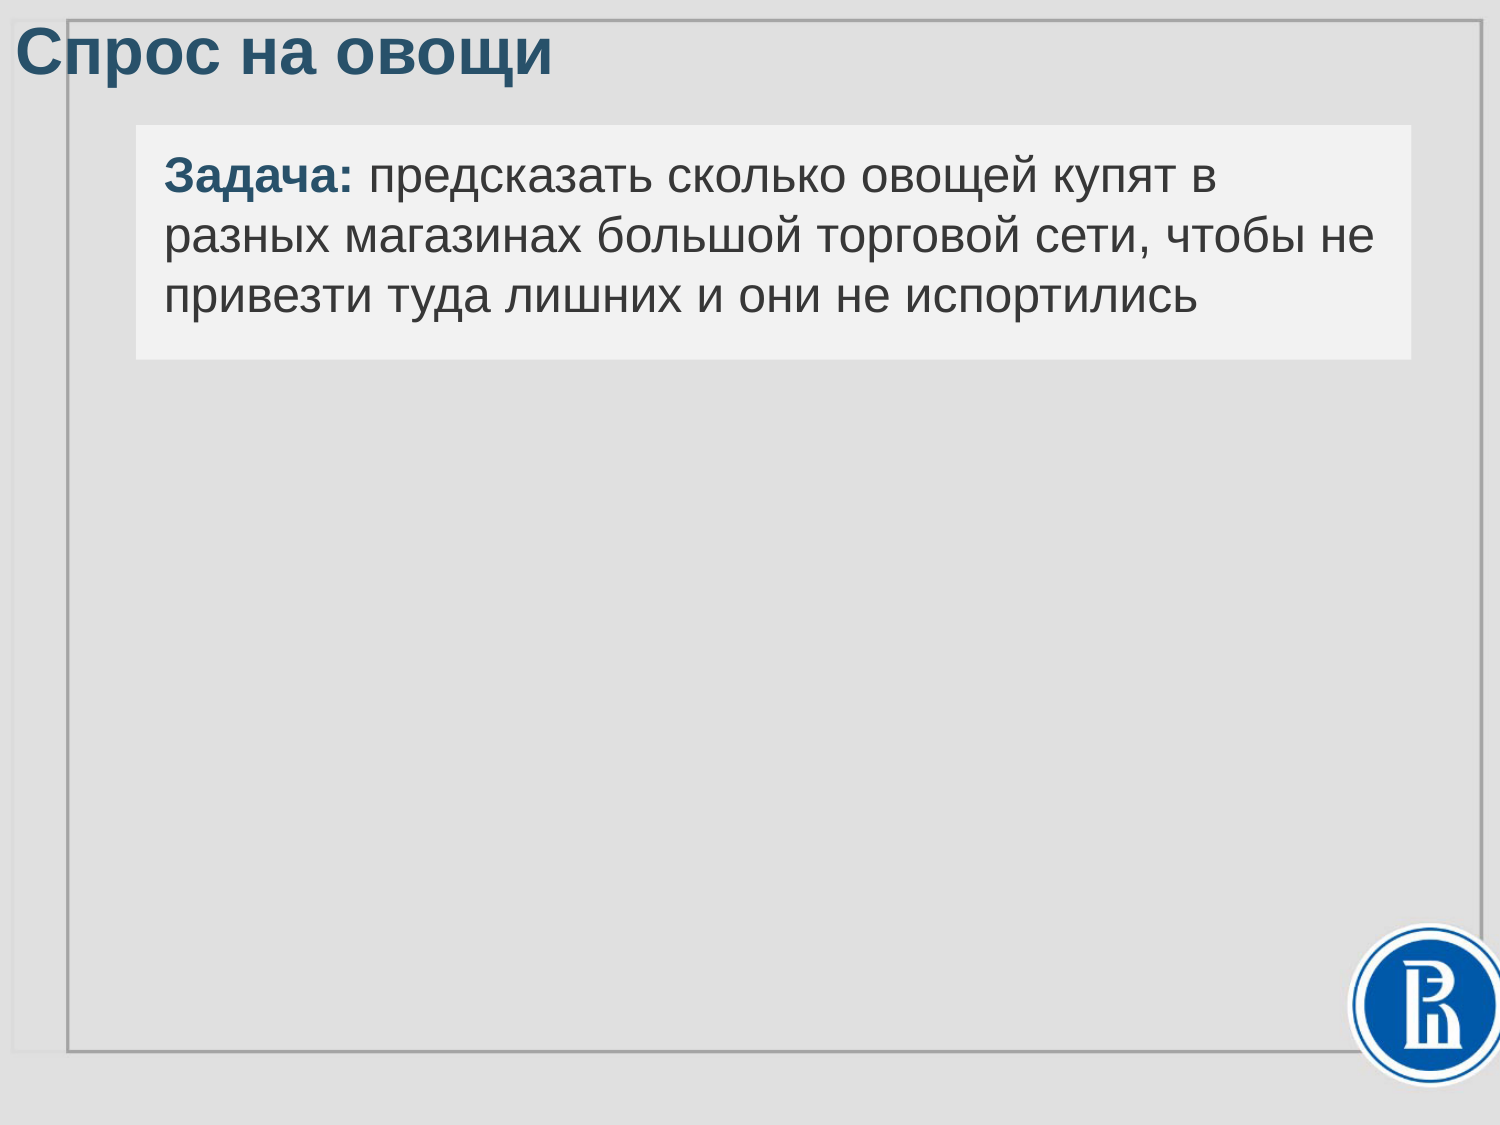

Спрос на овощи

Задача: предсказать сколько овощей купят в разных магазинах большой торговой сети, чтобы не привезти туда лишних и они не испортились